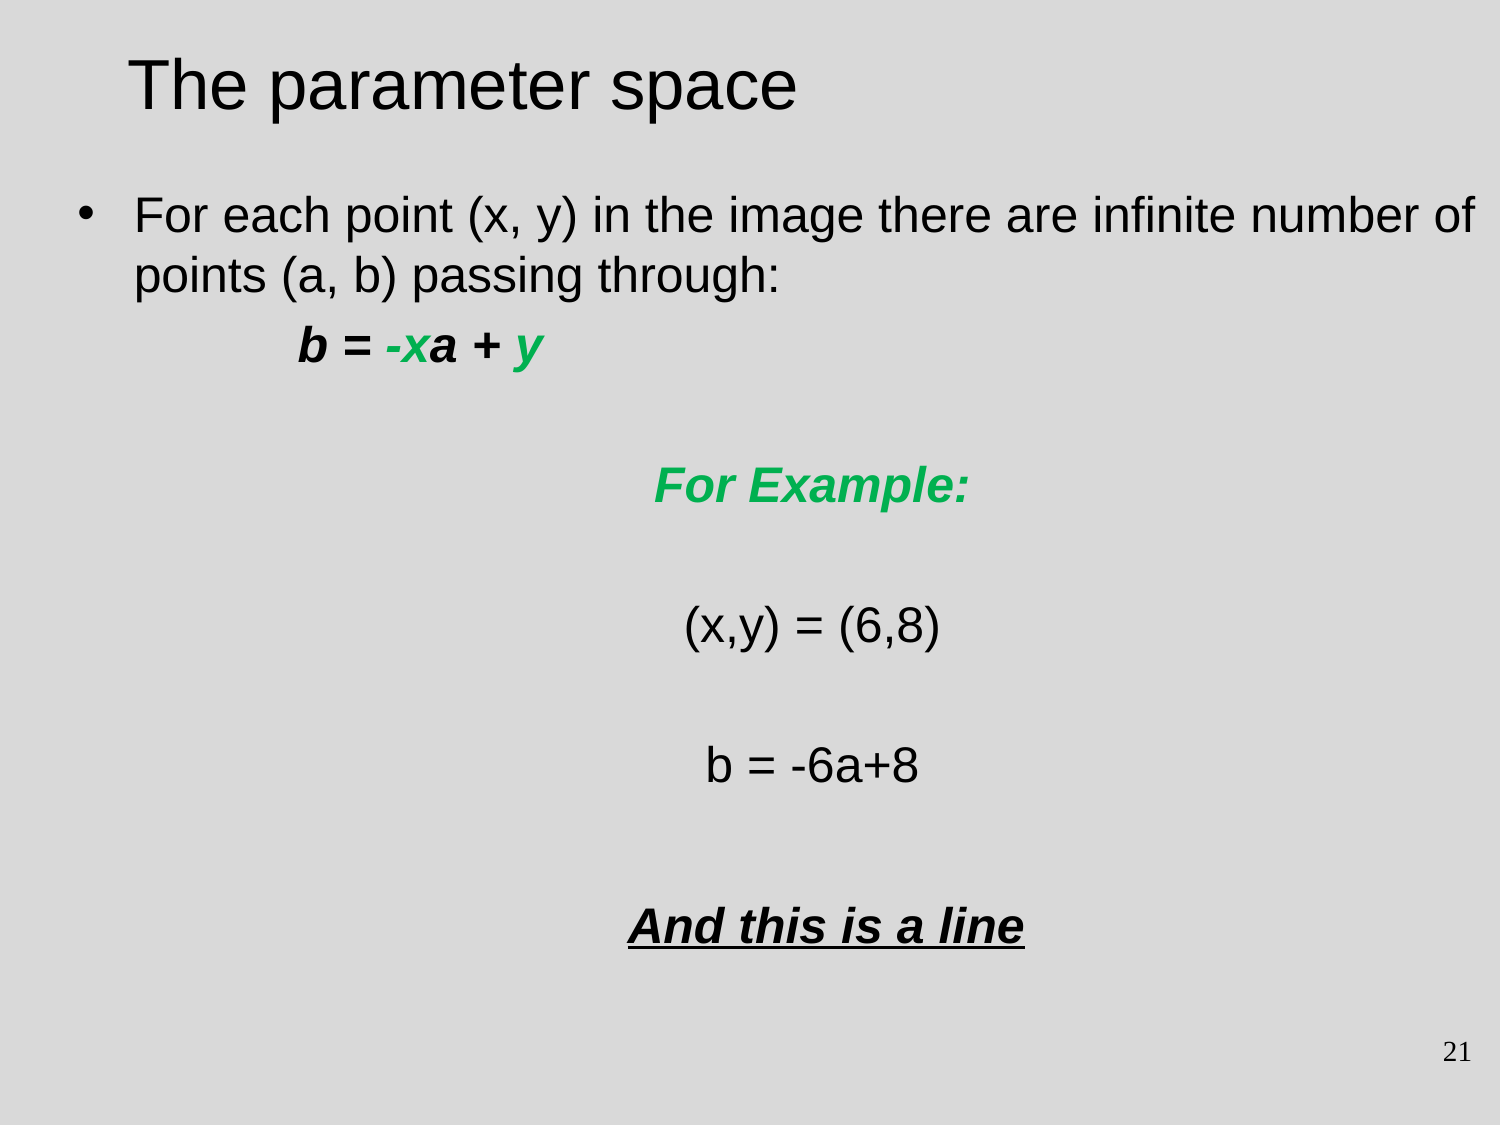

# The parameter space
For each point (x, y) in the image there are infinite number of points (a, b) passing through:
		 b = -xa + y

For Example:

(x,y) = (6,8)

b = -6a+8
And this is a line
21